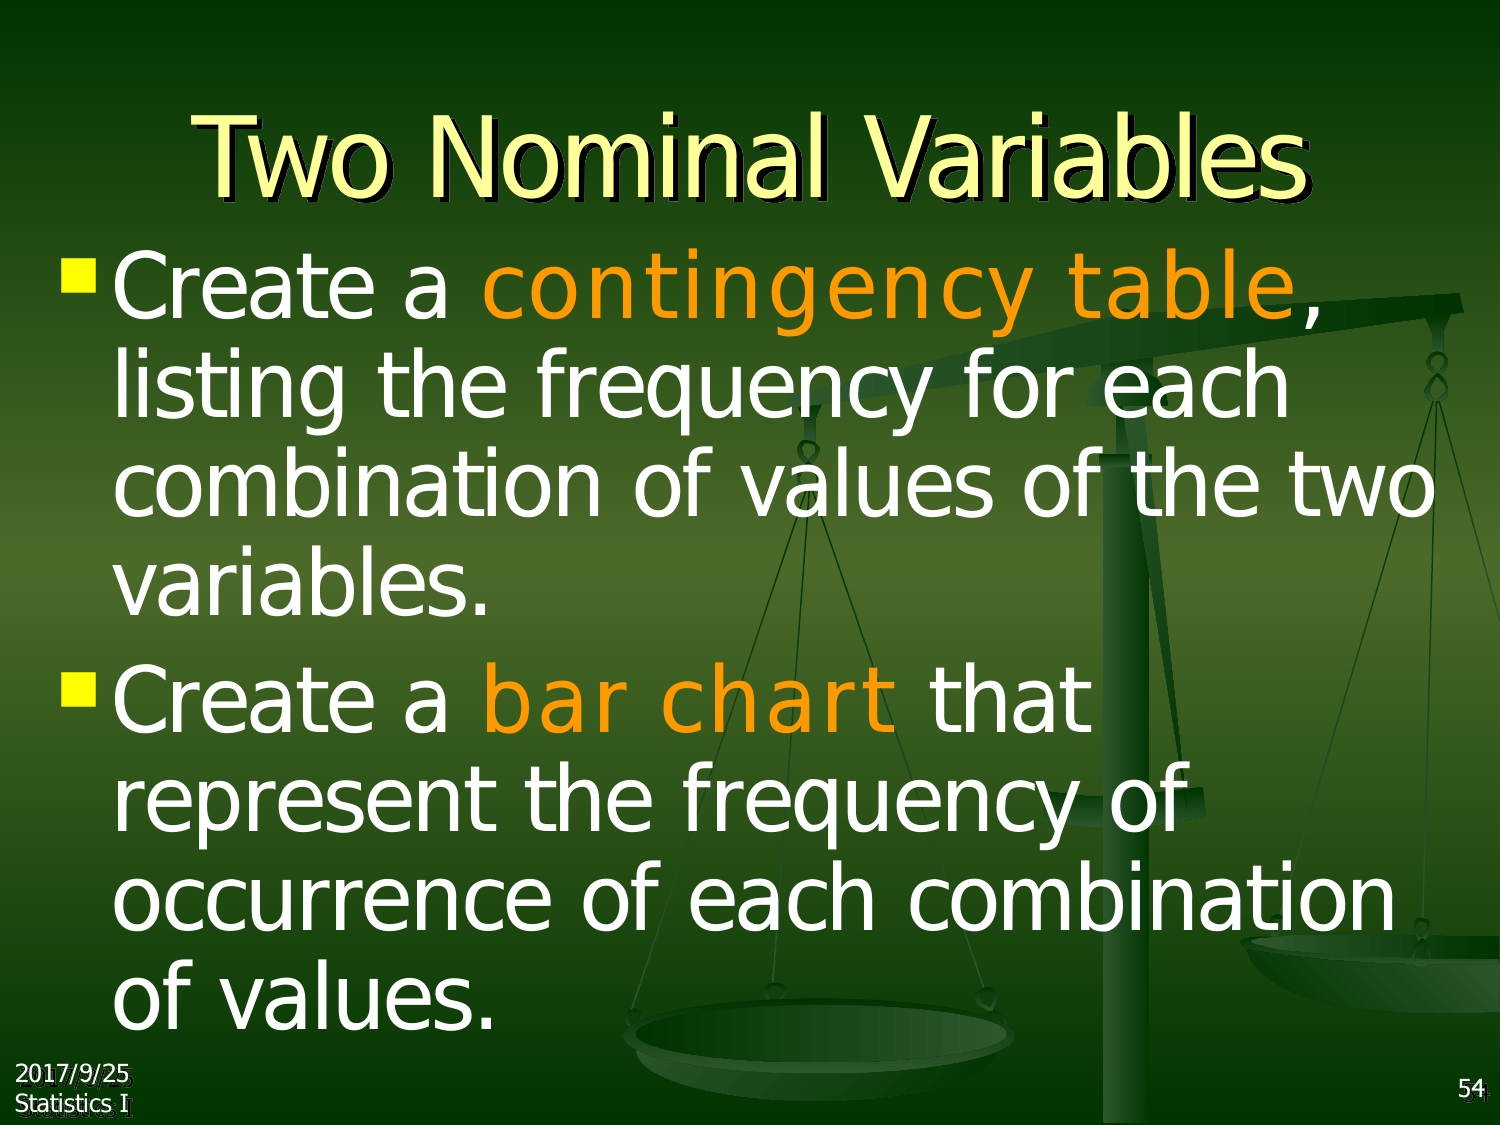

# Two Nominal Variables
Create a contingency table, listing the frequency for each combination of values of the two variables.
Create a bar chart that represent the frequency of occurrence of each combination of values.
2017/9/25
Statistics I
54